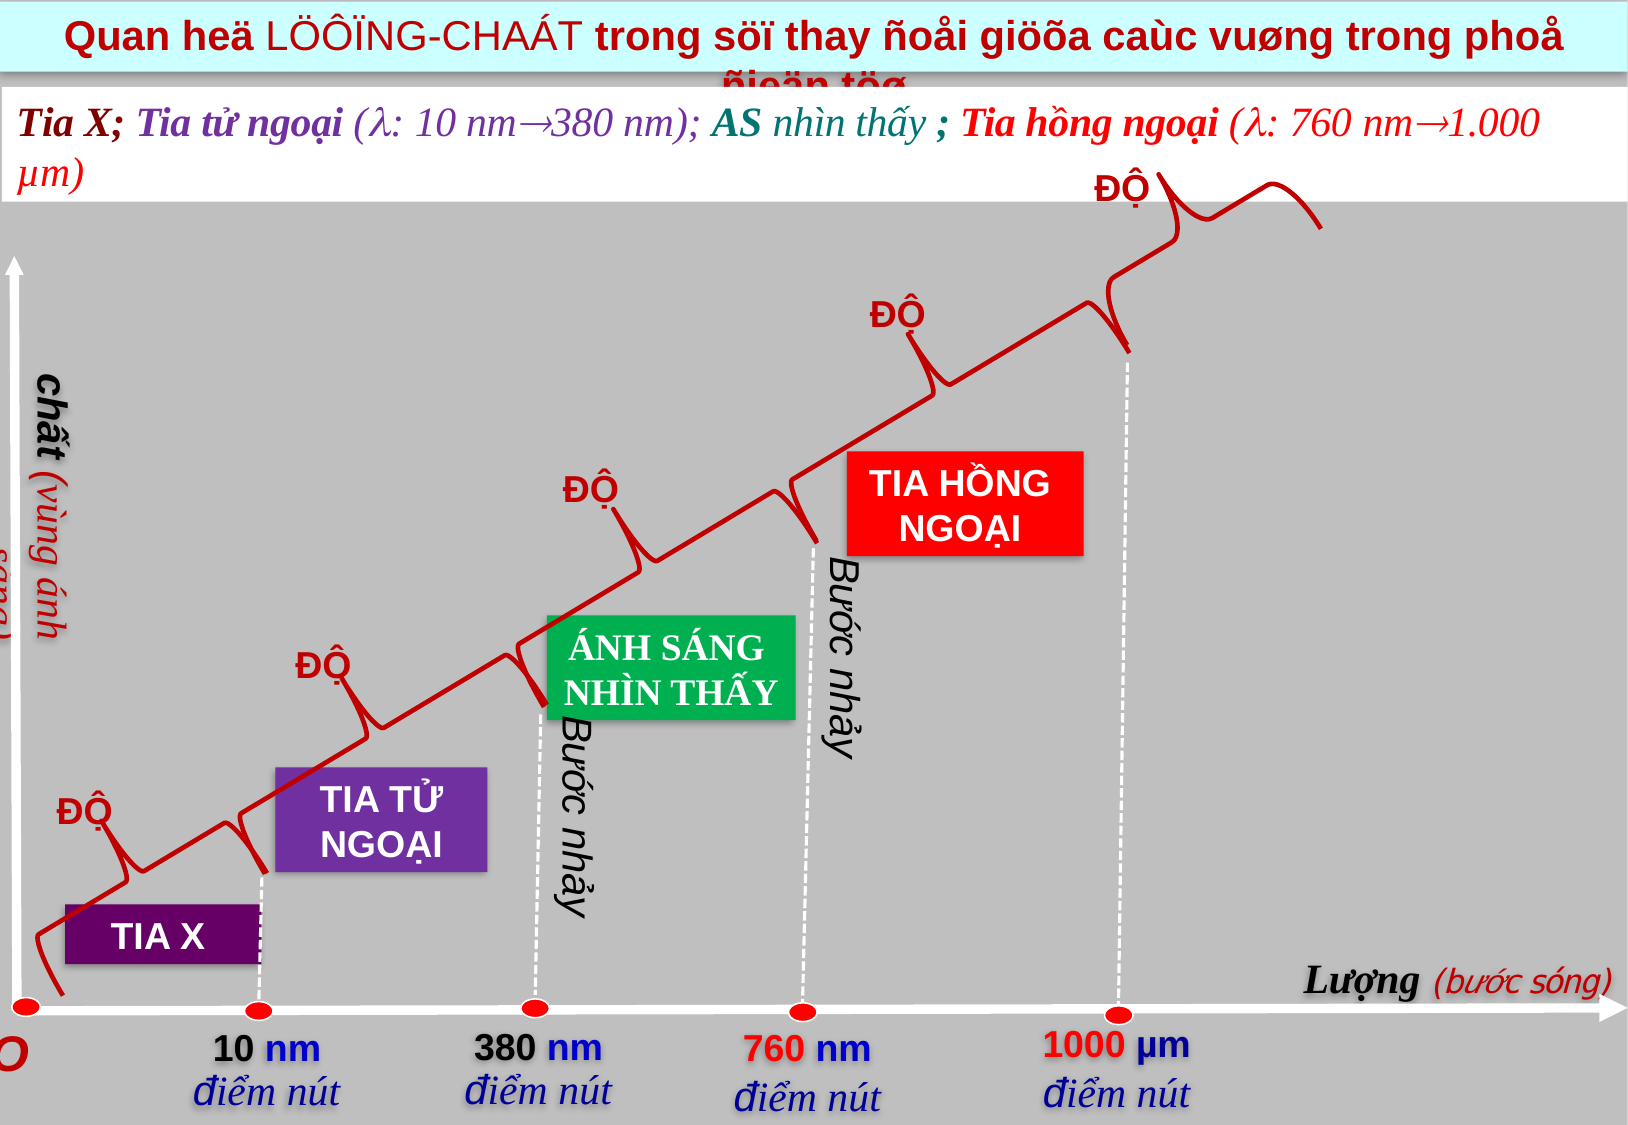

Quan heä LÖÔÏNG-CHAÁT trong söï thay ñoåi giöõa caùc vuøng trong phoå ñieän töø
Tia X; Tia tử ngoại (λ: 10 nm→380 nm); AS nhìn thấy ; Tia hồng ngoại (λ: 760 nm→1.000 µm)

ĐỘ

ĐỘ

chất (vùng ánh sáng)
TIA HỒNG
NGOẠI
ĐỘ
Bước nhảy

ÁNH SÁNG
NHÌN THẤY
ĐỘ

Bước nhảy

TIA TỬ
 NGOẠI
ĐỘ

TIA X
Lượng (bước sóng)

1000 µm
O
380 nm
10 nm
760 nm
điểm nút
điểm nút
điểm nút
điểm nút